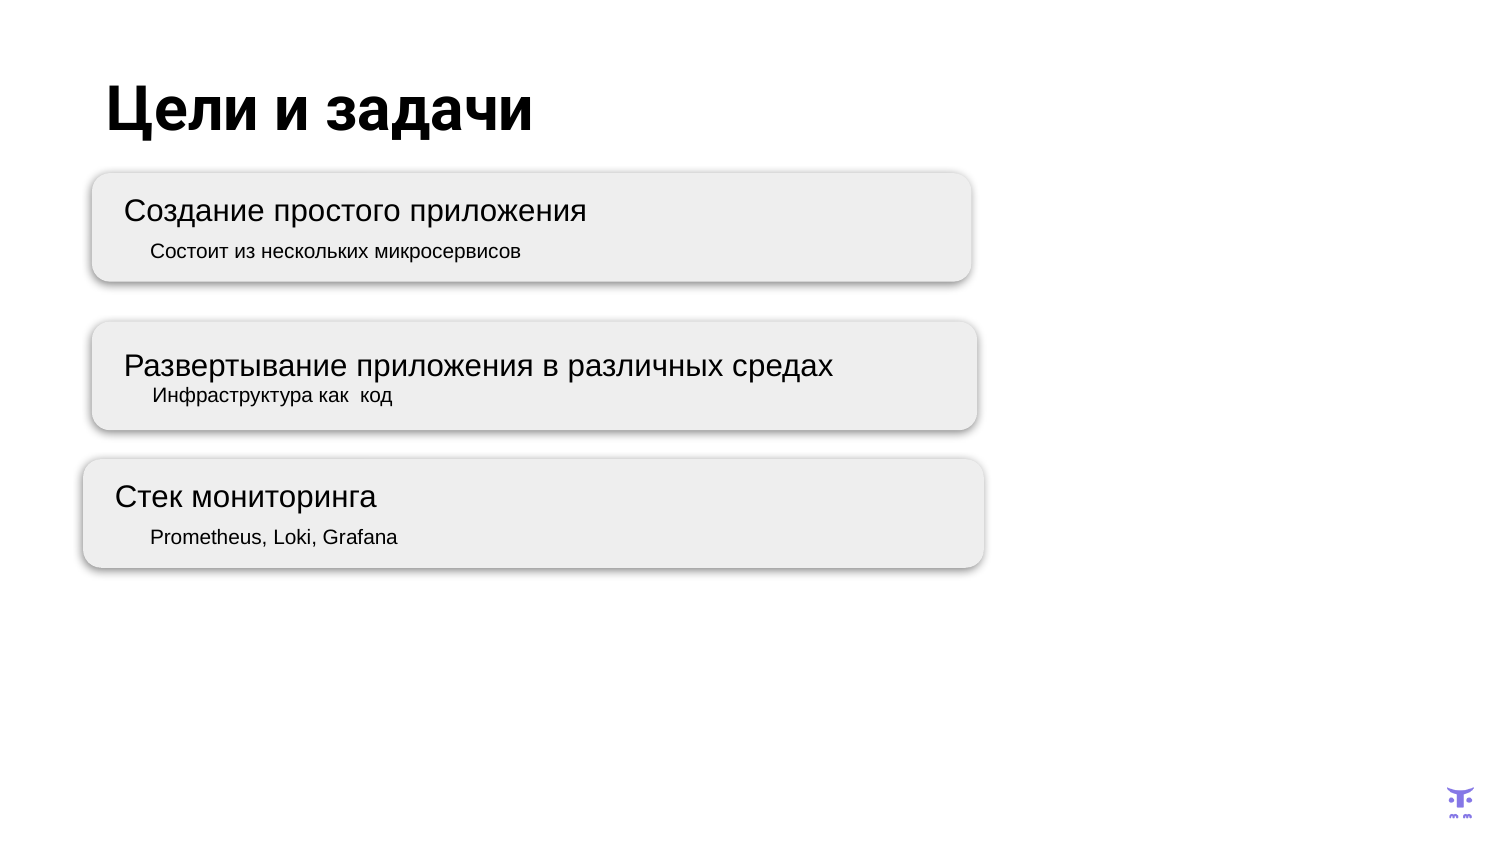

Цели и задачи
Создание простого приложения
   Состоит из нескольких микросервисов
Развертывание приложения в различных средах
     Инфраструктура как  код
Cтек мониторинга
    Prometheus, Loki, Grafana